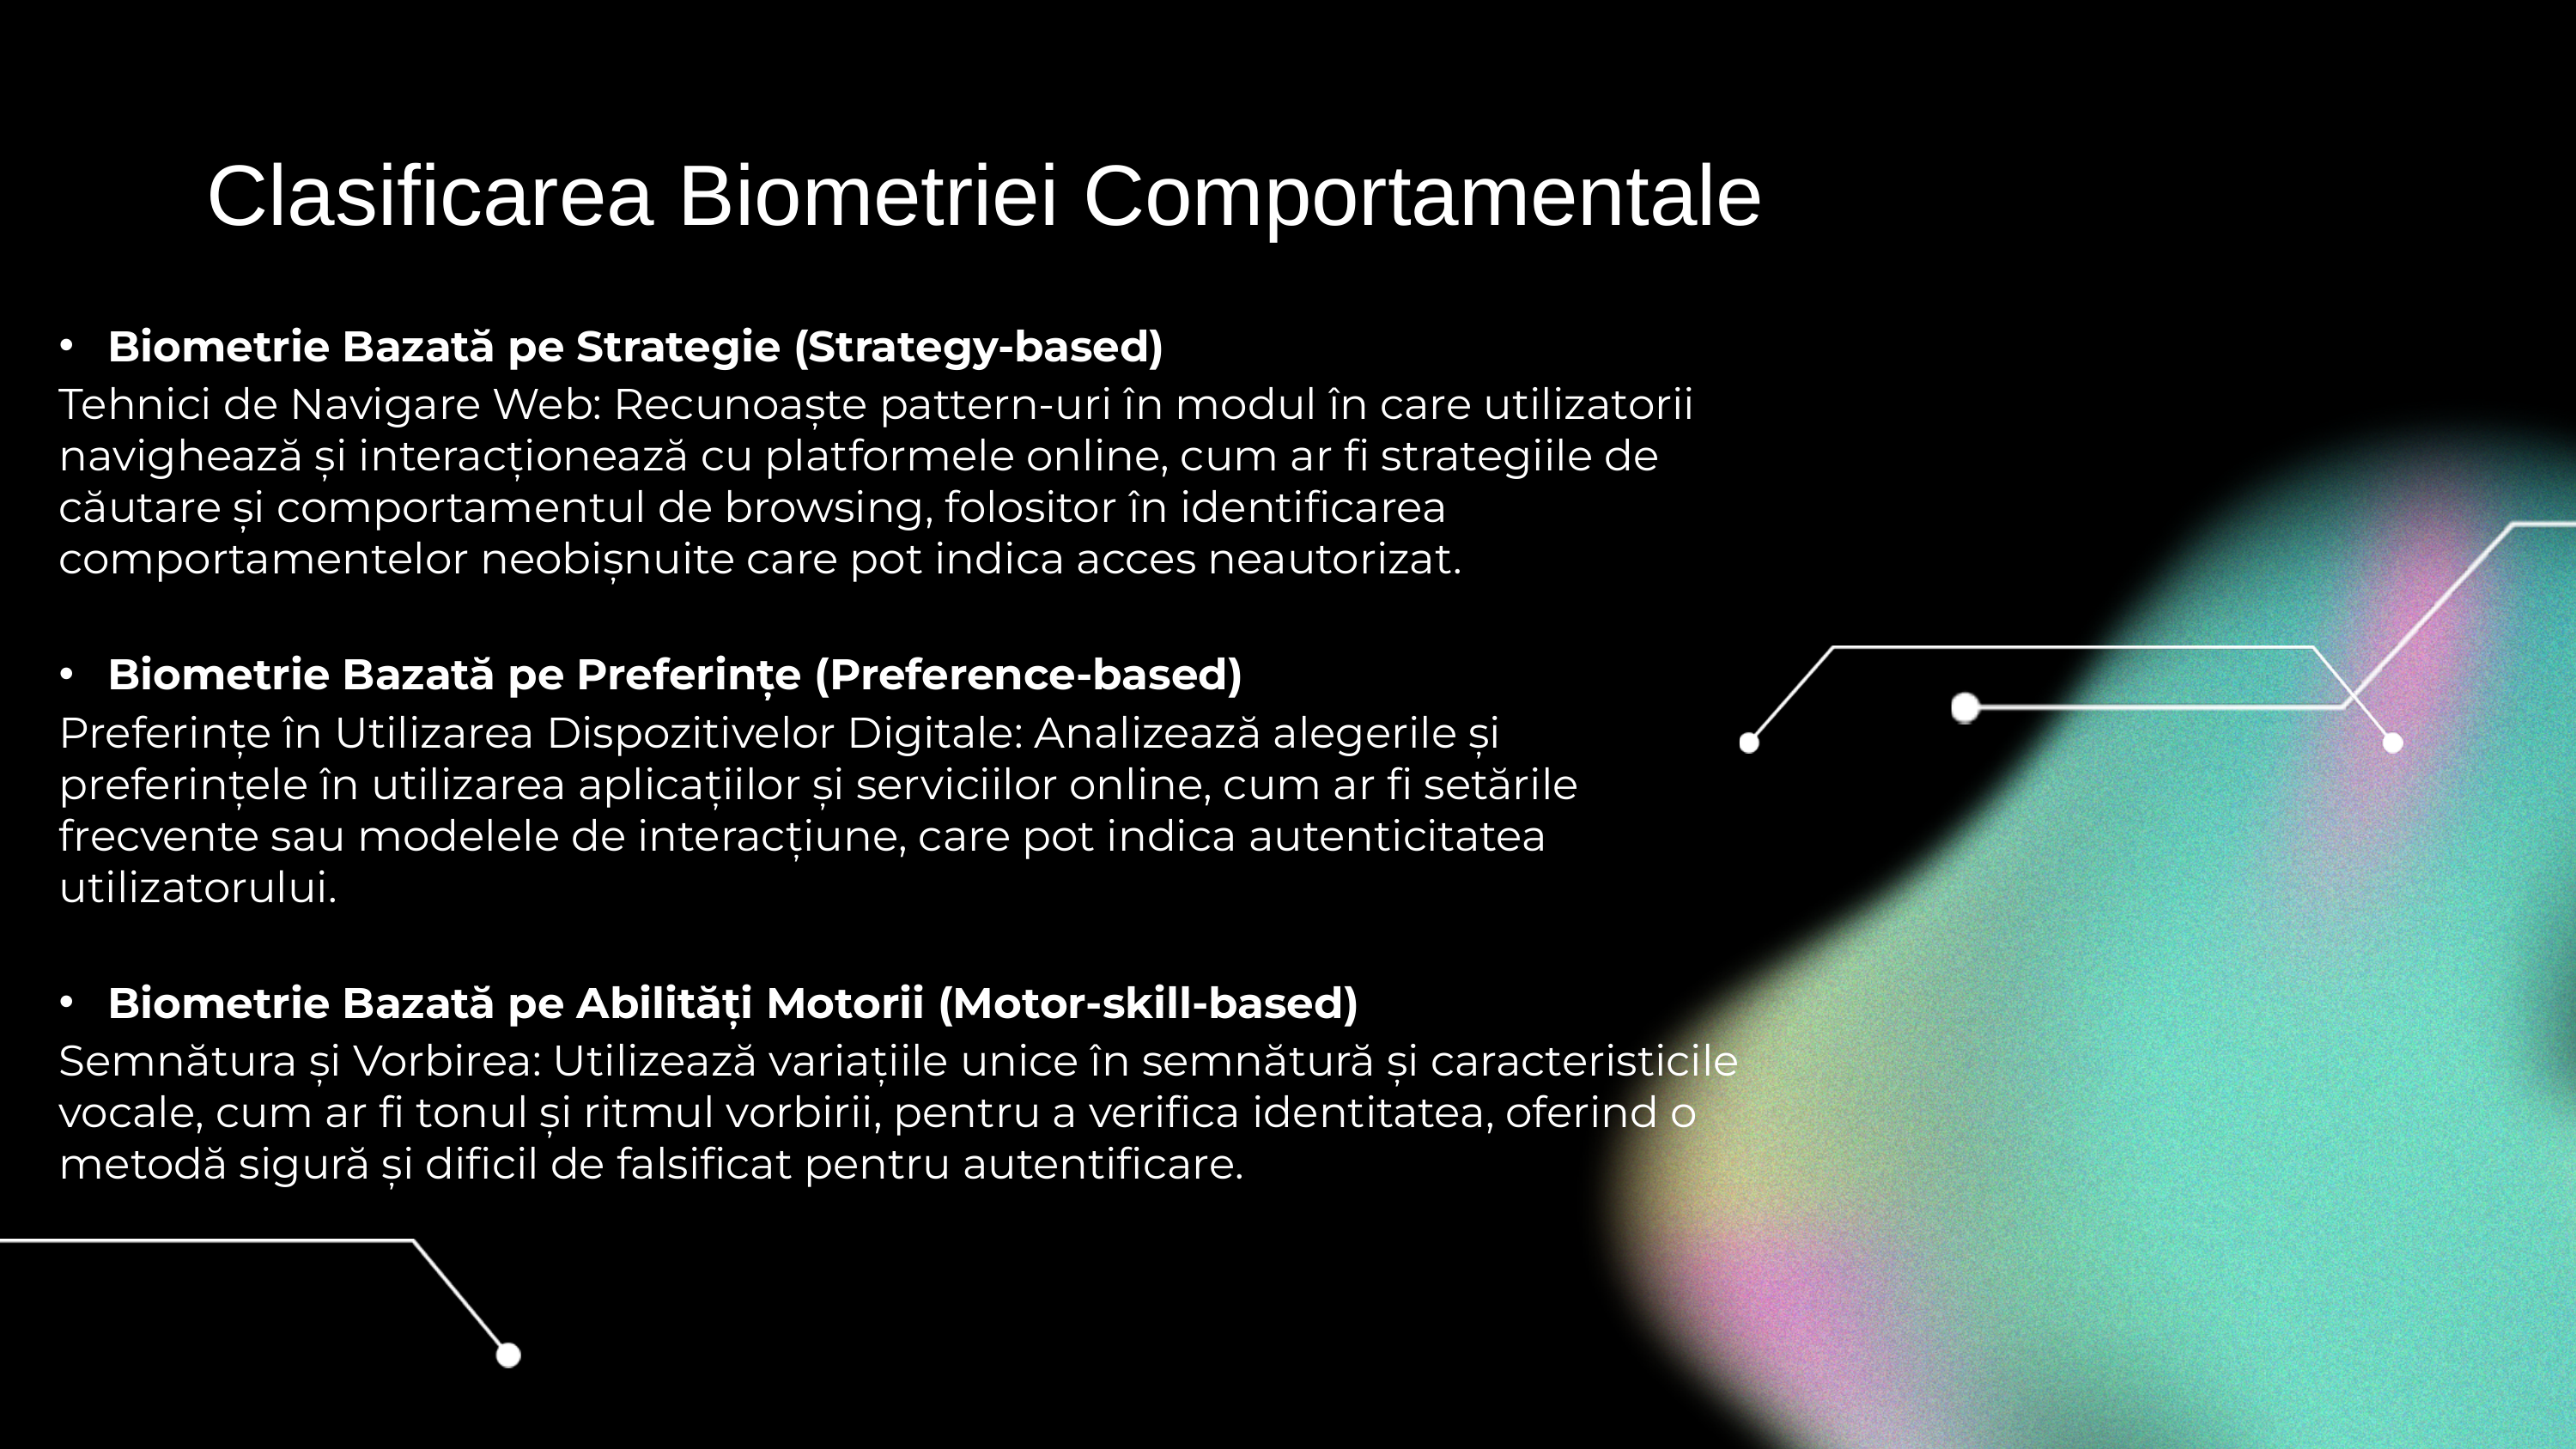

# Clasificarea Biometriei Comportamentale
Biometrie Bazată pe Strategie (Strategy-based)
Tehnici de Navigare Web: Recunoaște pattern-uri în modul în care utilizatorii navighează și interacționează cu platformele online, cum ar fi strategiile de căutare și comportamentul de browsing, folositor în identificarea comportamentelor neobișnuite care pot indica acces neautorizat.

Biometrie Bazată pe Preferințe (Preference-based)
Preferințe în Utilizarea Dispozitivelor Digitale: Analizează alegerile și preferințele în utilizarea aplicațiilor și serviciilor online, cum ar fi setările frecvente sau modelele de interacțiune, care pot indica autenticitatea utilizatorului.

Biometrie Bazată pe Abilități Motorii (Motor-skill-based)
Semnătura și Vorbirea: Utilizează variațiile unice în semnătură și caracteristicile vocale, cum ar fi tonul și ritmul vorbirii, pentru a verifica identitatea, oferind o metodă sigură și dificil de falsificat pentru autentificare.